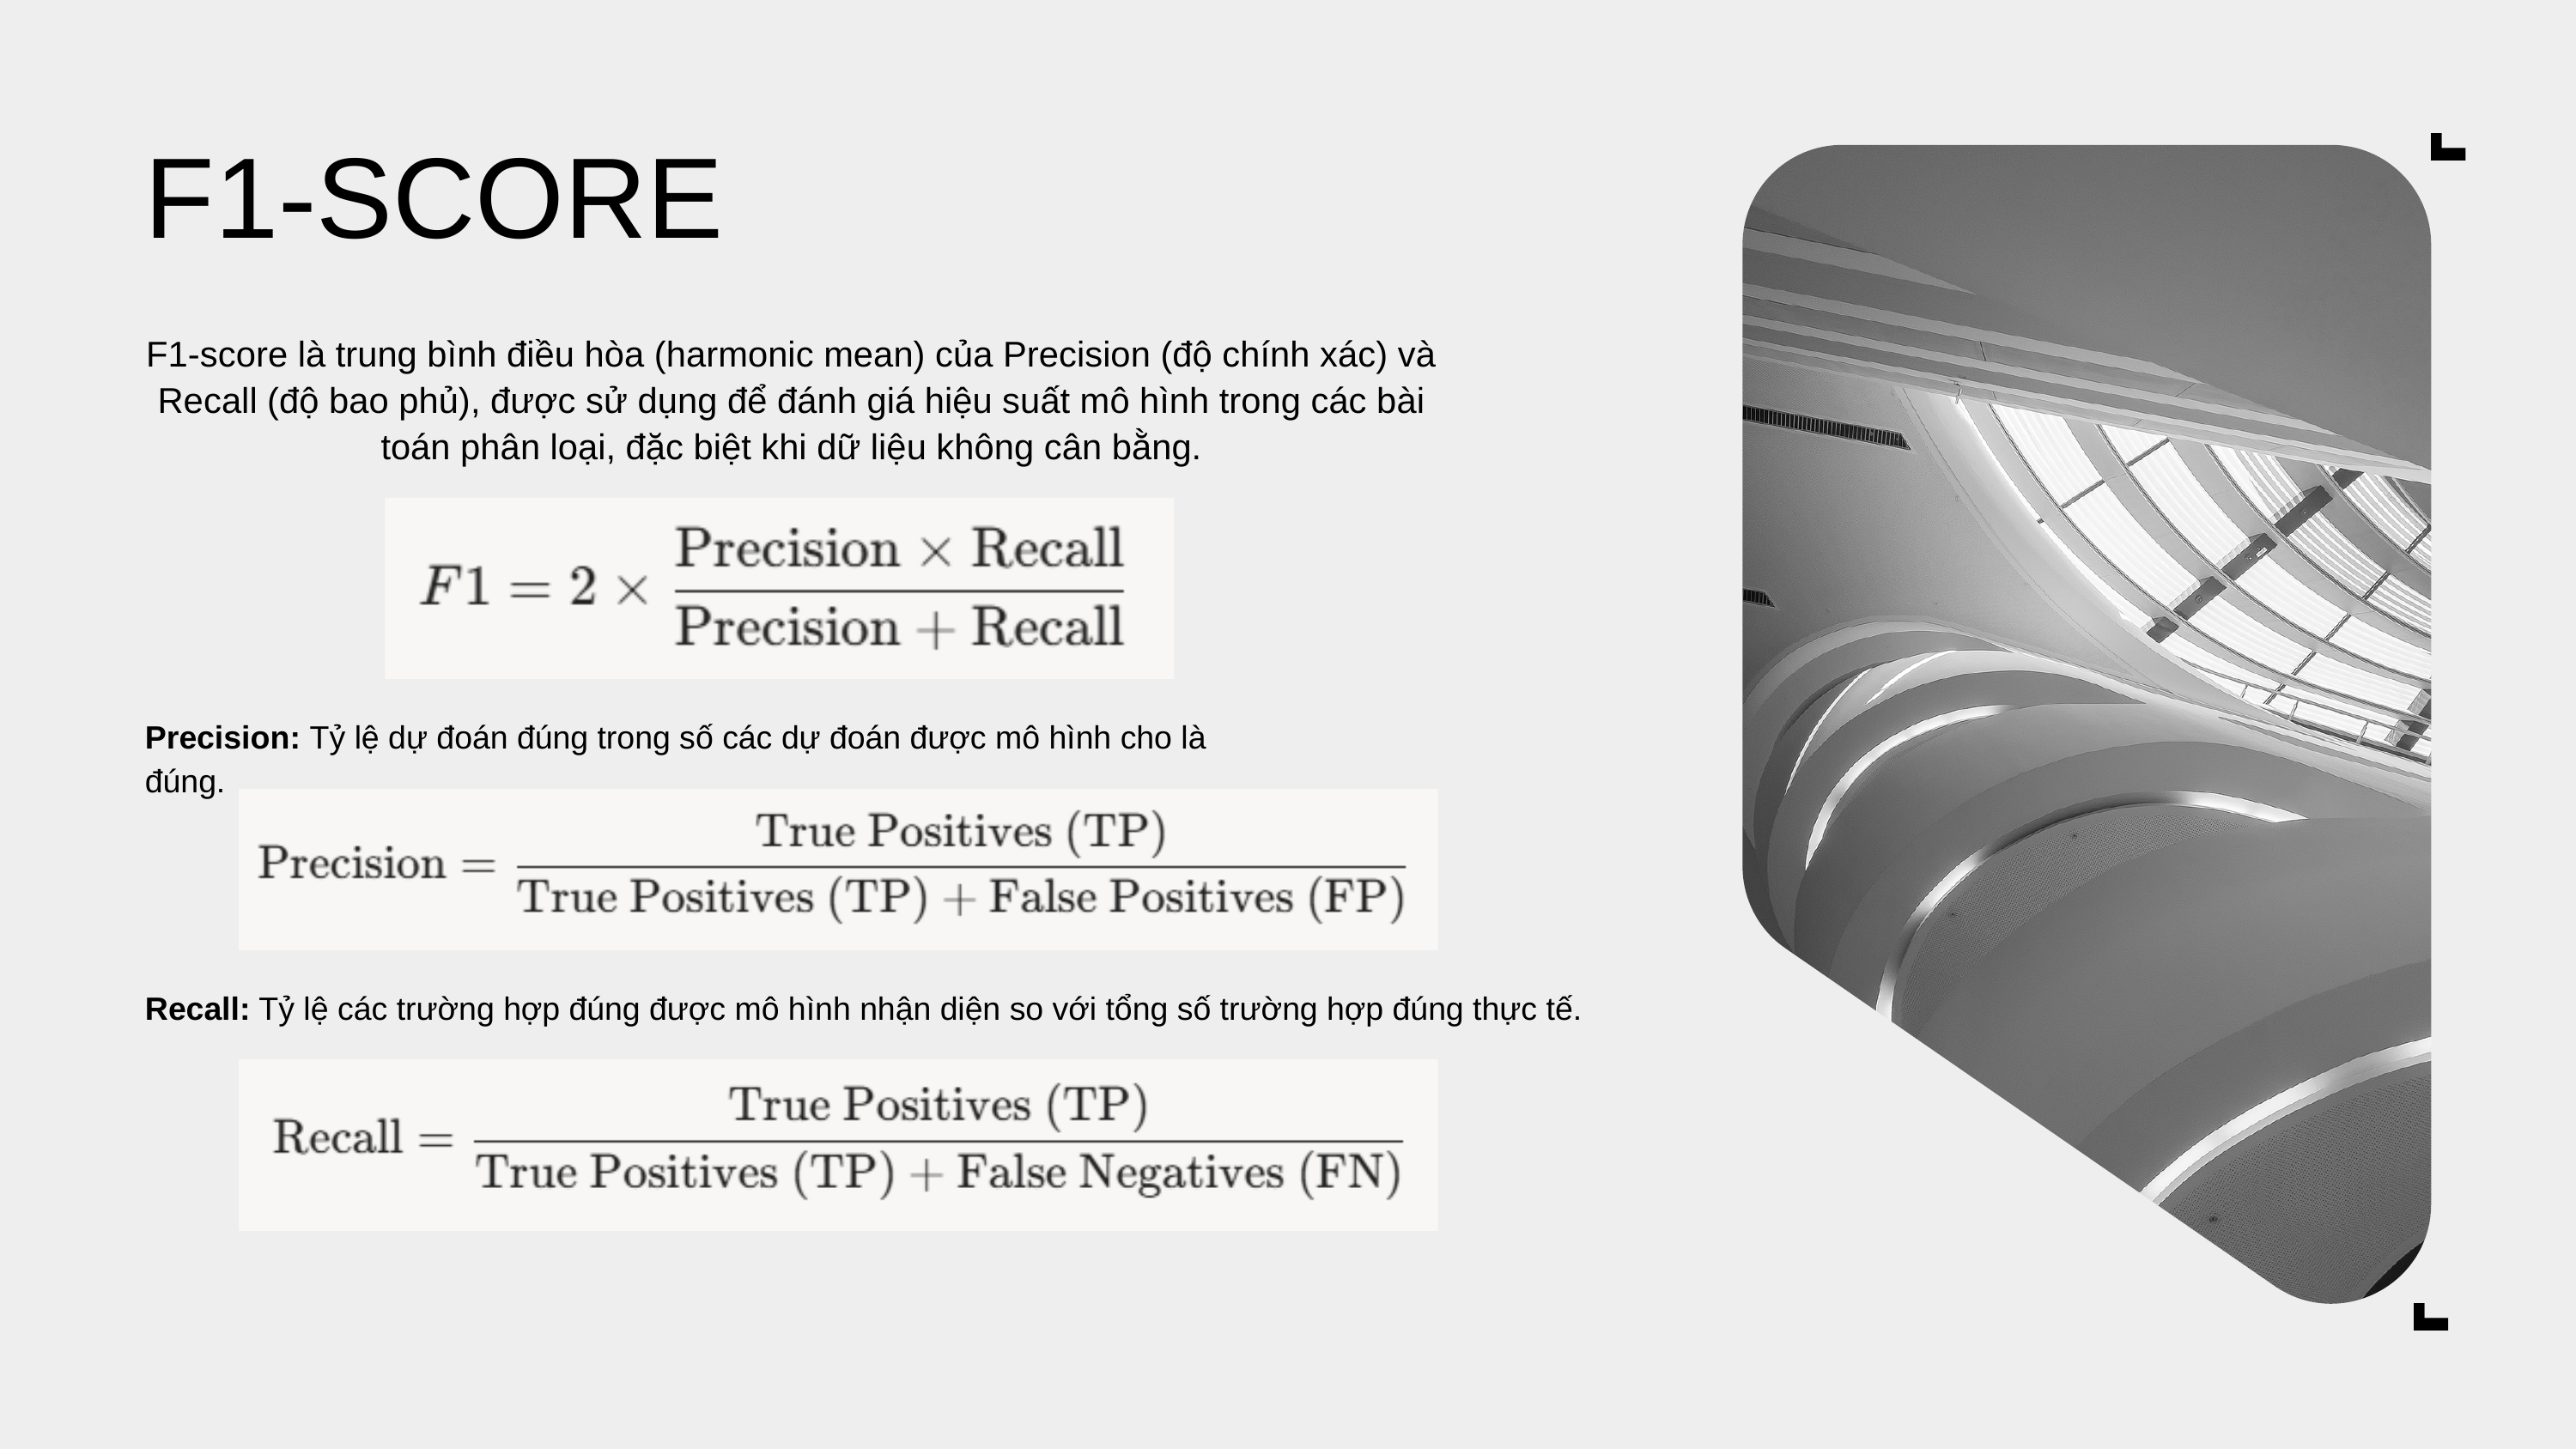

F1-SCORE
F1-score là trung bình điều hòa (harmonic mean) của Precision (độ chính xác) và Recall (độ bao phủ), được sử dụng để đánh giá hiệu suất mô hình trong các bài toán phân loại, đặc biệt khi dữ liệu không cân bằng.

Precision: Tỷ lệ dự đoán đúng trong số các dự đoán được mô hình cho là đúng.

Recall: Tỷ lệ các trường hợp đúng được mô hình nhận diện so với tổng số trường hợp đúng thực tế.